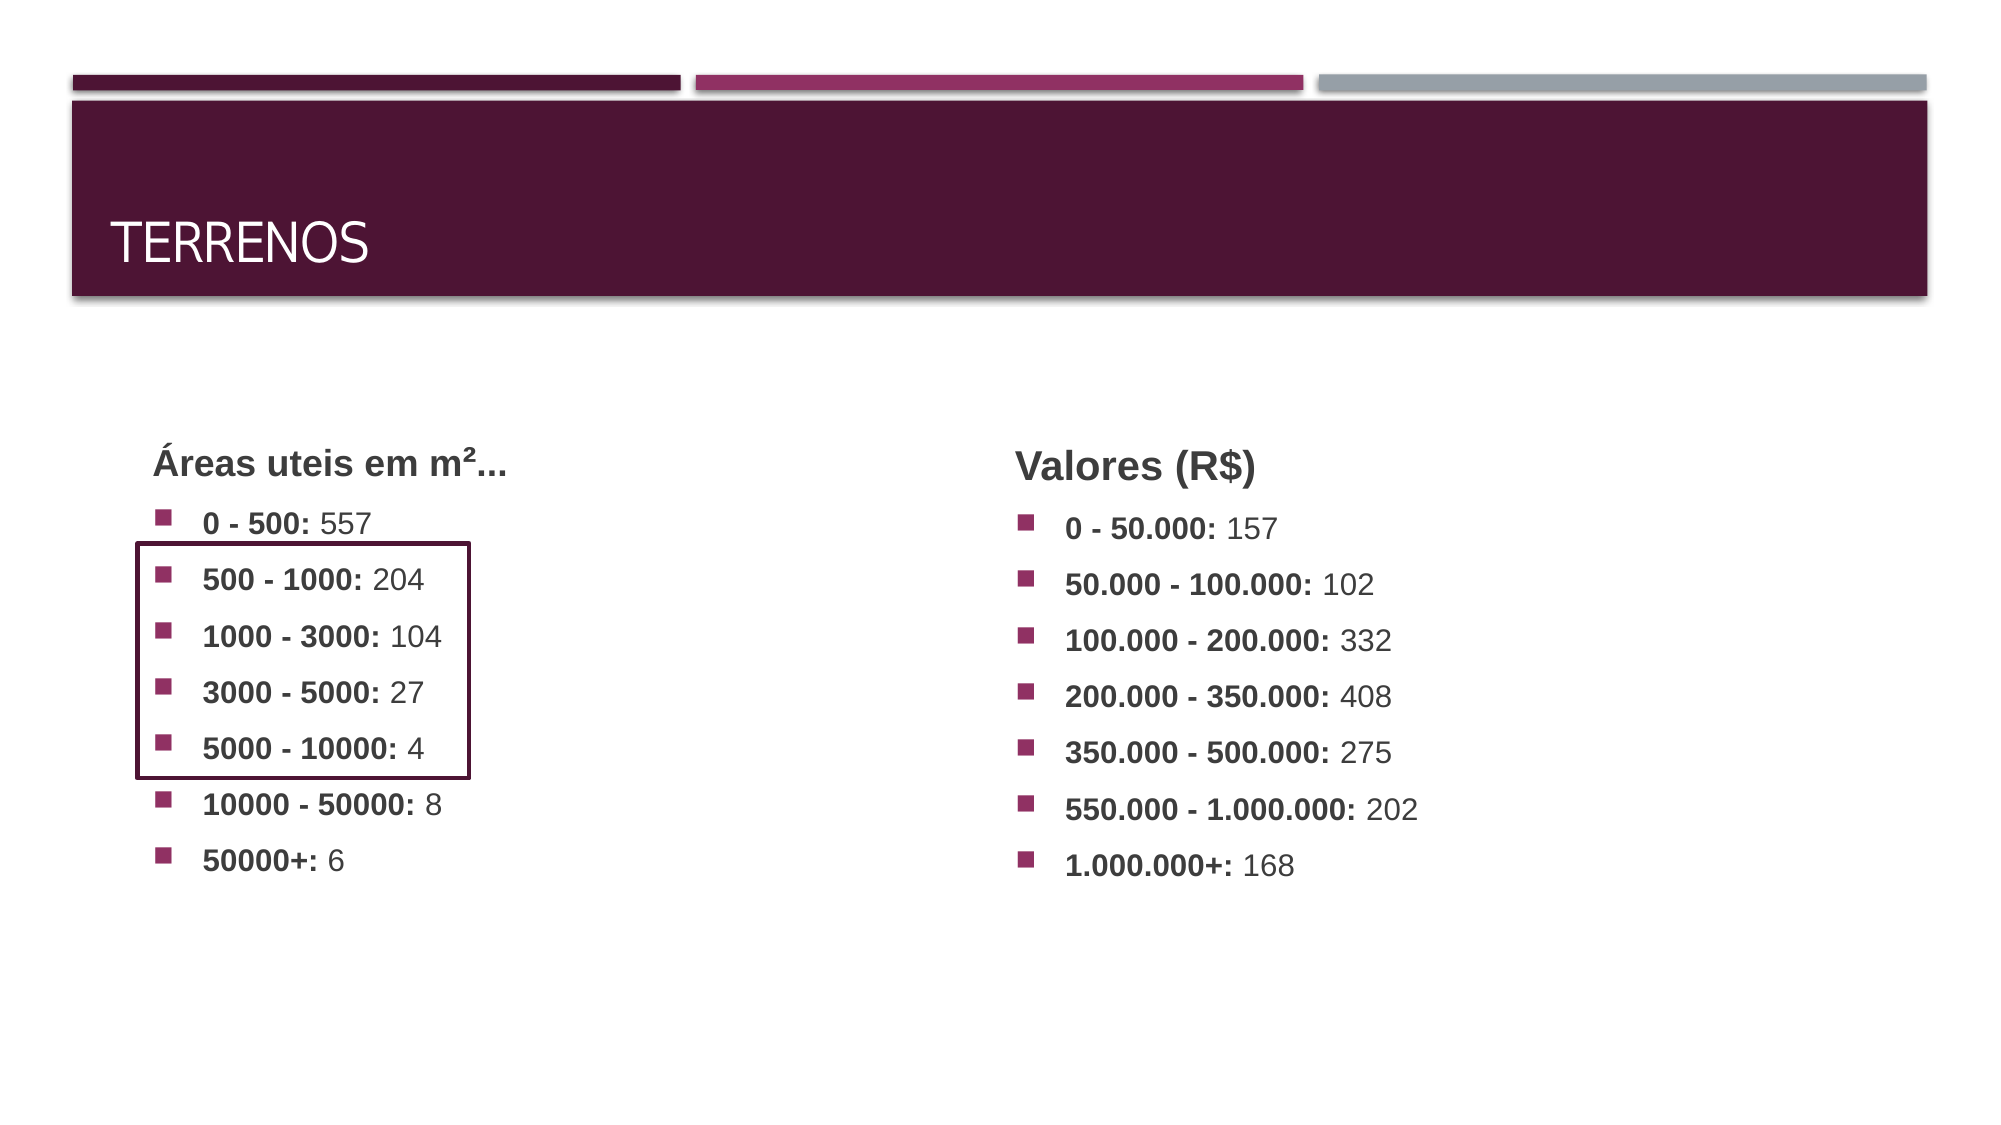

# Terrenos
Áreas uteis em m²...
0 - 500: 557
500 - 1000: 204
1000 - 3000: 104
3000 - 5000: 27
5000 - 10000: 4
10000 - 50000: 8
50000+: 6
Valores (R$)
0 - 50.000: 157
50.000 - 100.000: 102
100.000 - 200.000: 332
200.000 - 350.000: 408
350.000 - 500.000: 275
550.000 - 1.000.000: 202
1.000.000+: 168